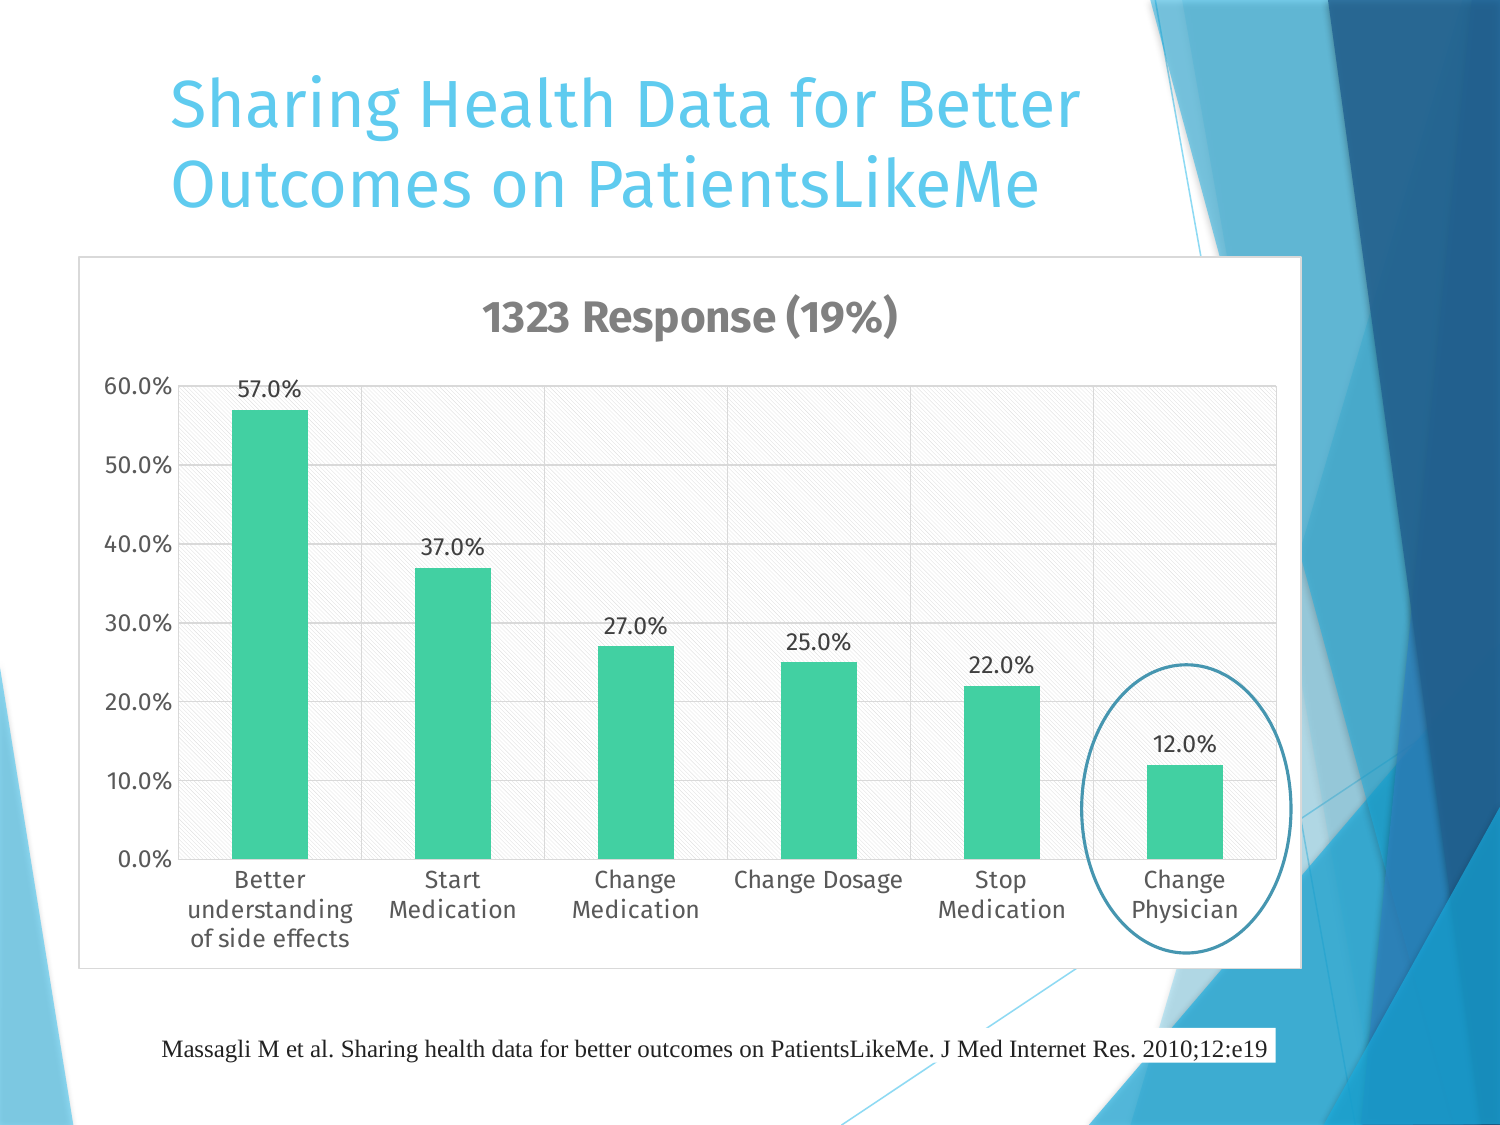

# Sharing Health Data for Better Outcomes on PatientsLikeMe

### Chart: 1323 Response (19%)

| Category | Series 1 |
|---|---|
| Better understanding of side effects | 0.57 |
| Start Medication | 0.37 |
| Change Medication | 0.27 |
| Change Dosage | 0.25 |
| Stop Medication | 0.22 |
| Change Physician | 0.12 |
Massagli M et al. Sharing health data for better outcomes on PatientsLikeMe. J Med Internet Res. 2010;12:e19